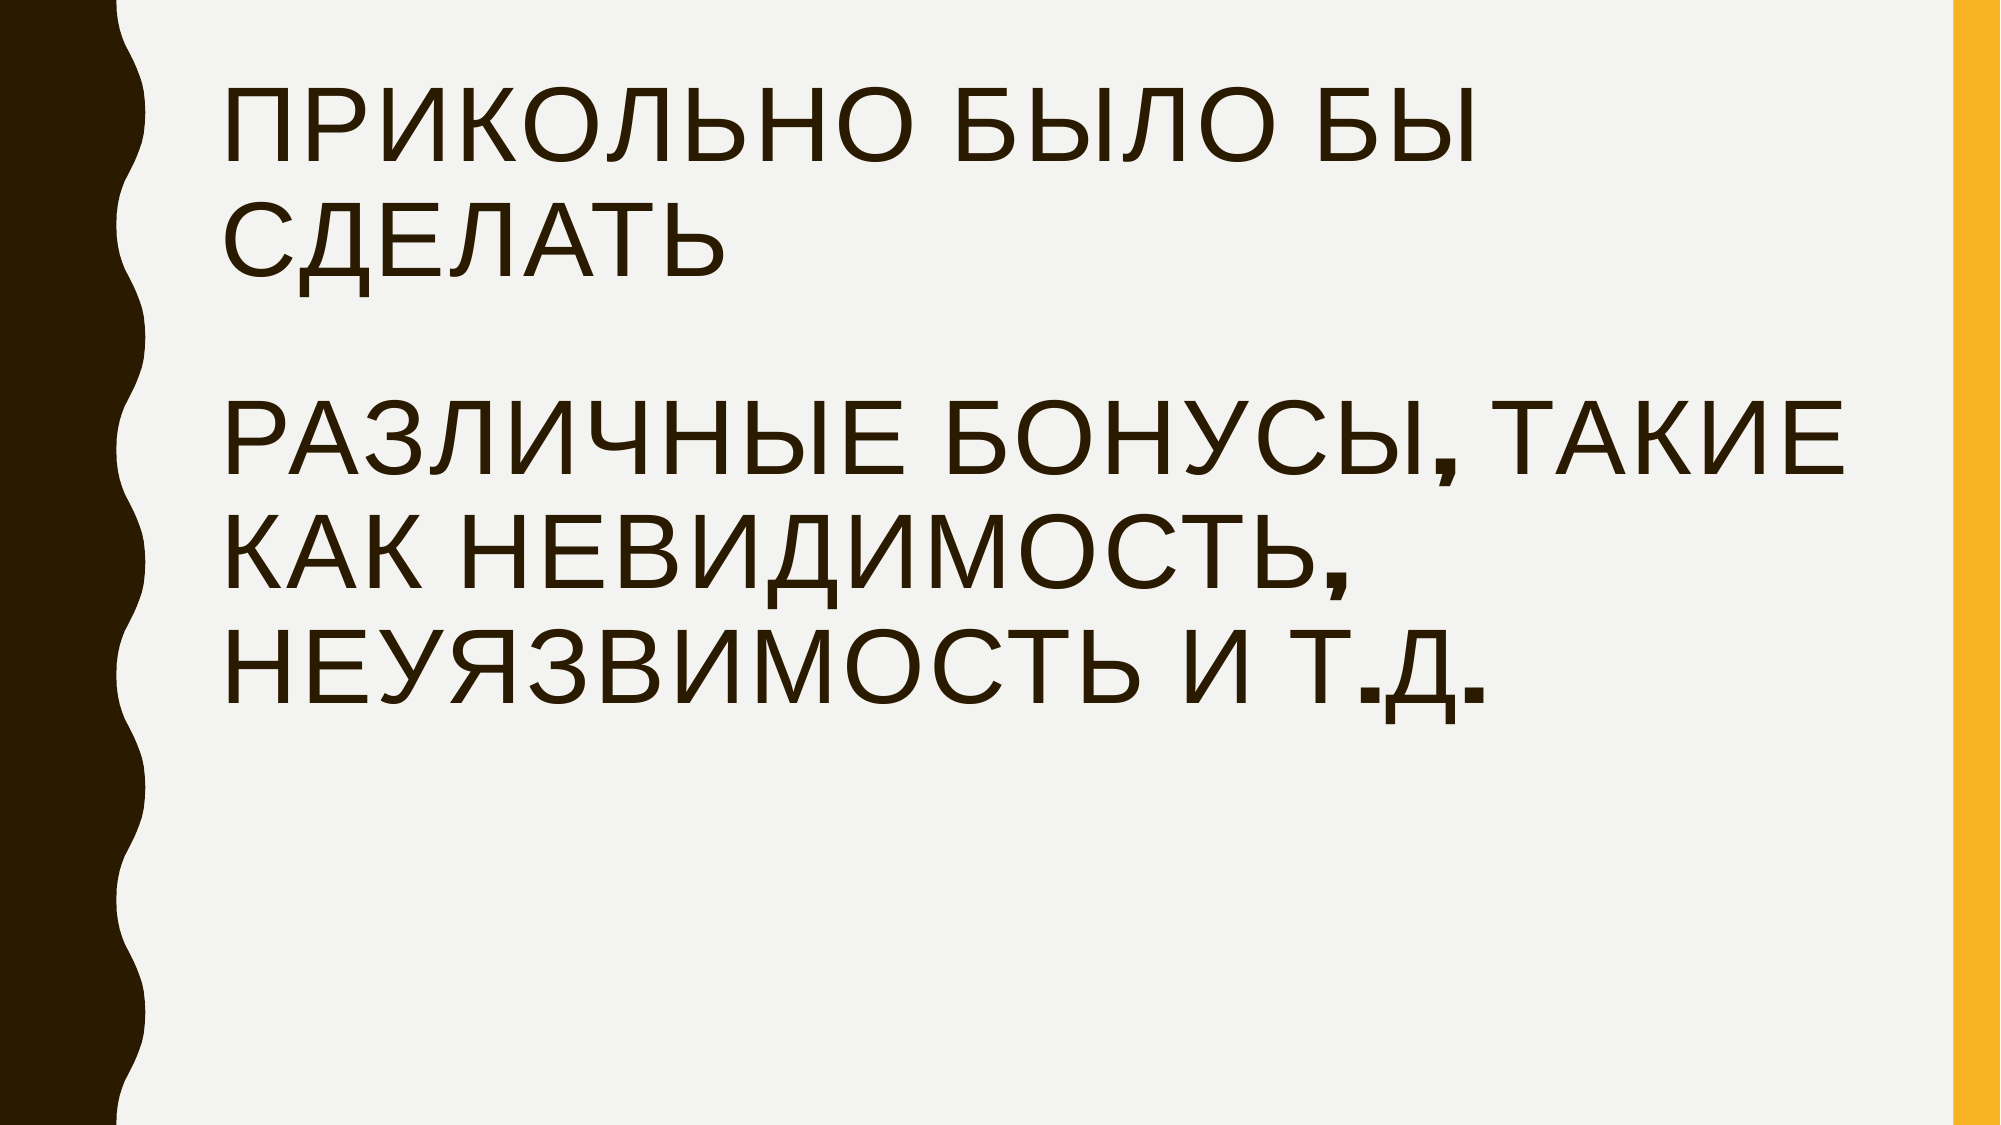

# Прикольно было бы сделать
Различные бонусы, такие как невидимость, неуязвимость и т.д.